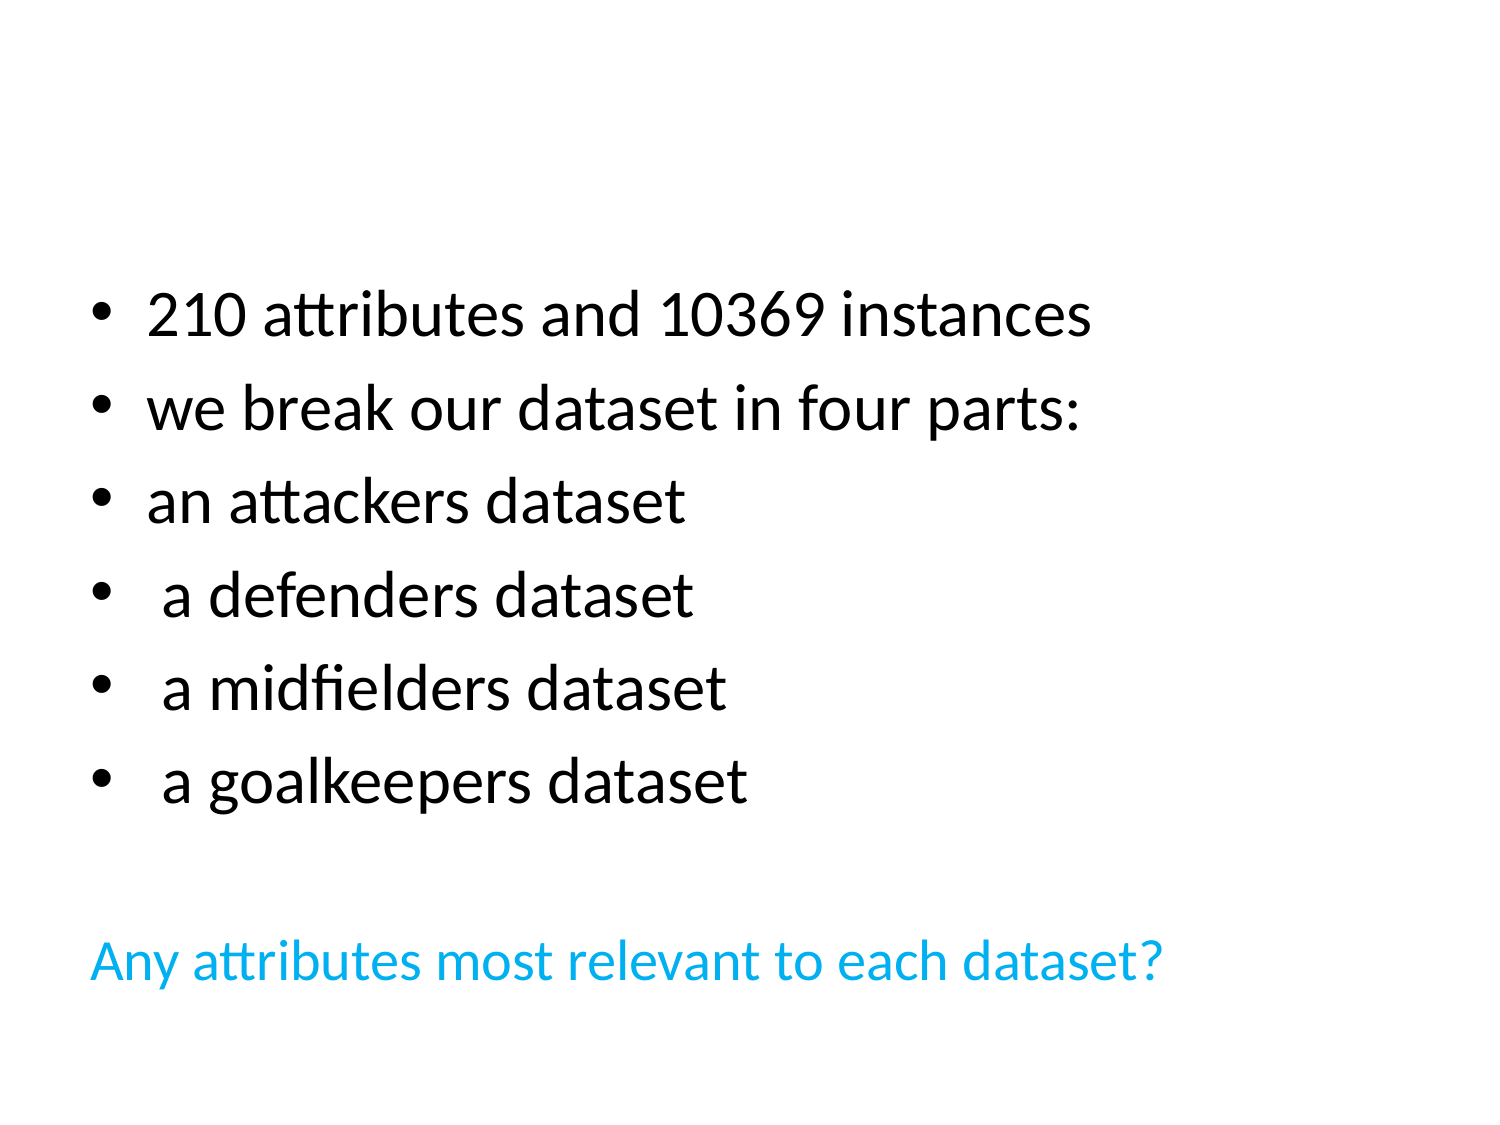

210 attributes and 10369 instances
we break our dataset in four parts:
an attackers dataset
 a defenders dataset
 a midfielders dataset
 a goalkeepers dataset

Any attributes most relevant to each dataset?